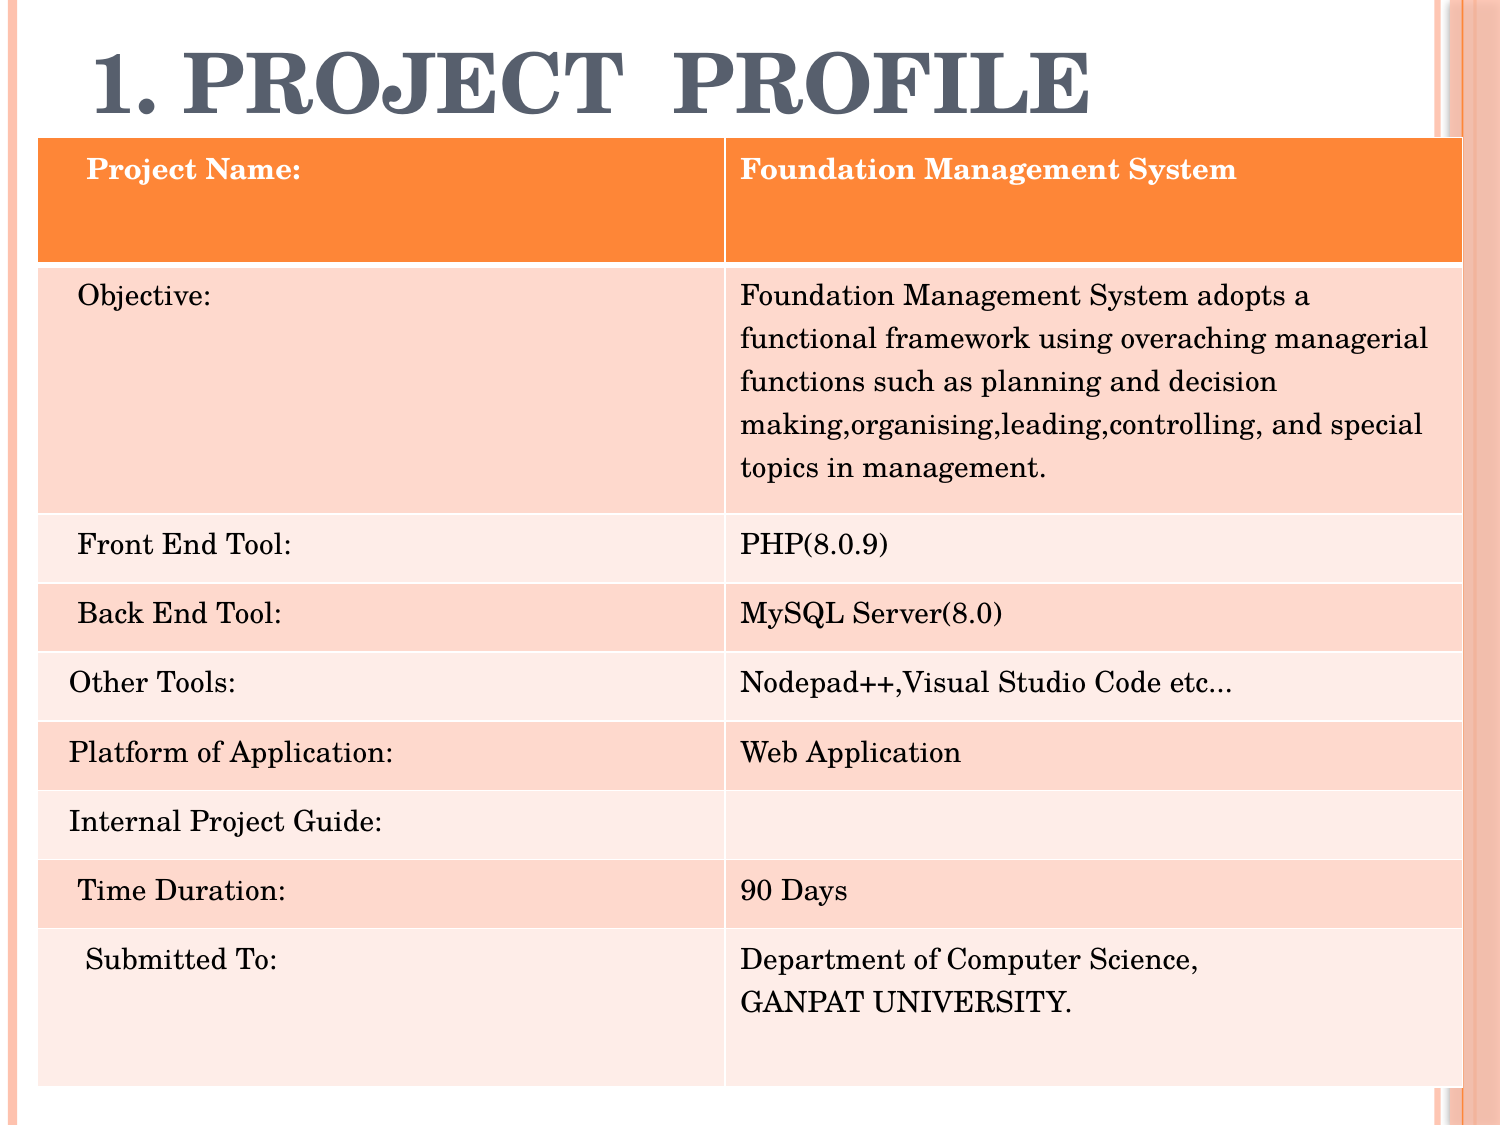

# 1. Project  Profile
| Project Name: | Foundation Management System |
| --- | --- |
| Objective: | Foundation Management System adopts a functional framework using overaching managerial functions such as planning and decision making,organising,leading,controlling, and special topics in management. |
| Front End Tool: | PHP(8.0.9) |
| Back End Tool: | MySQL Server(8.0) |
| Other Tools: | Nodepad++,Visual Studio Code etc... |
| Platform of Application: | Web Application |
| Internal Project Guide: |  |
| Time Duration: | 90 Days |
| Submitted To: | Department of Computer Science, GANPAT UNIVERSITY. |